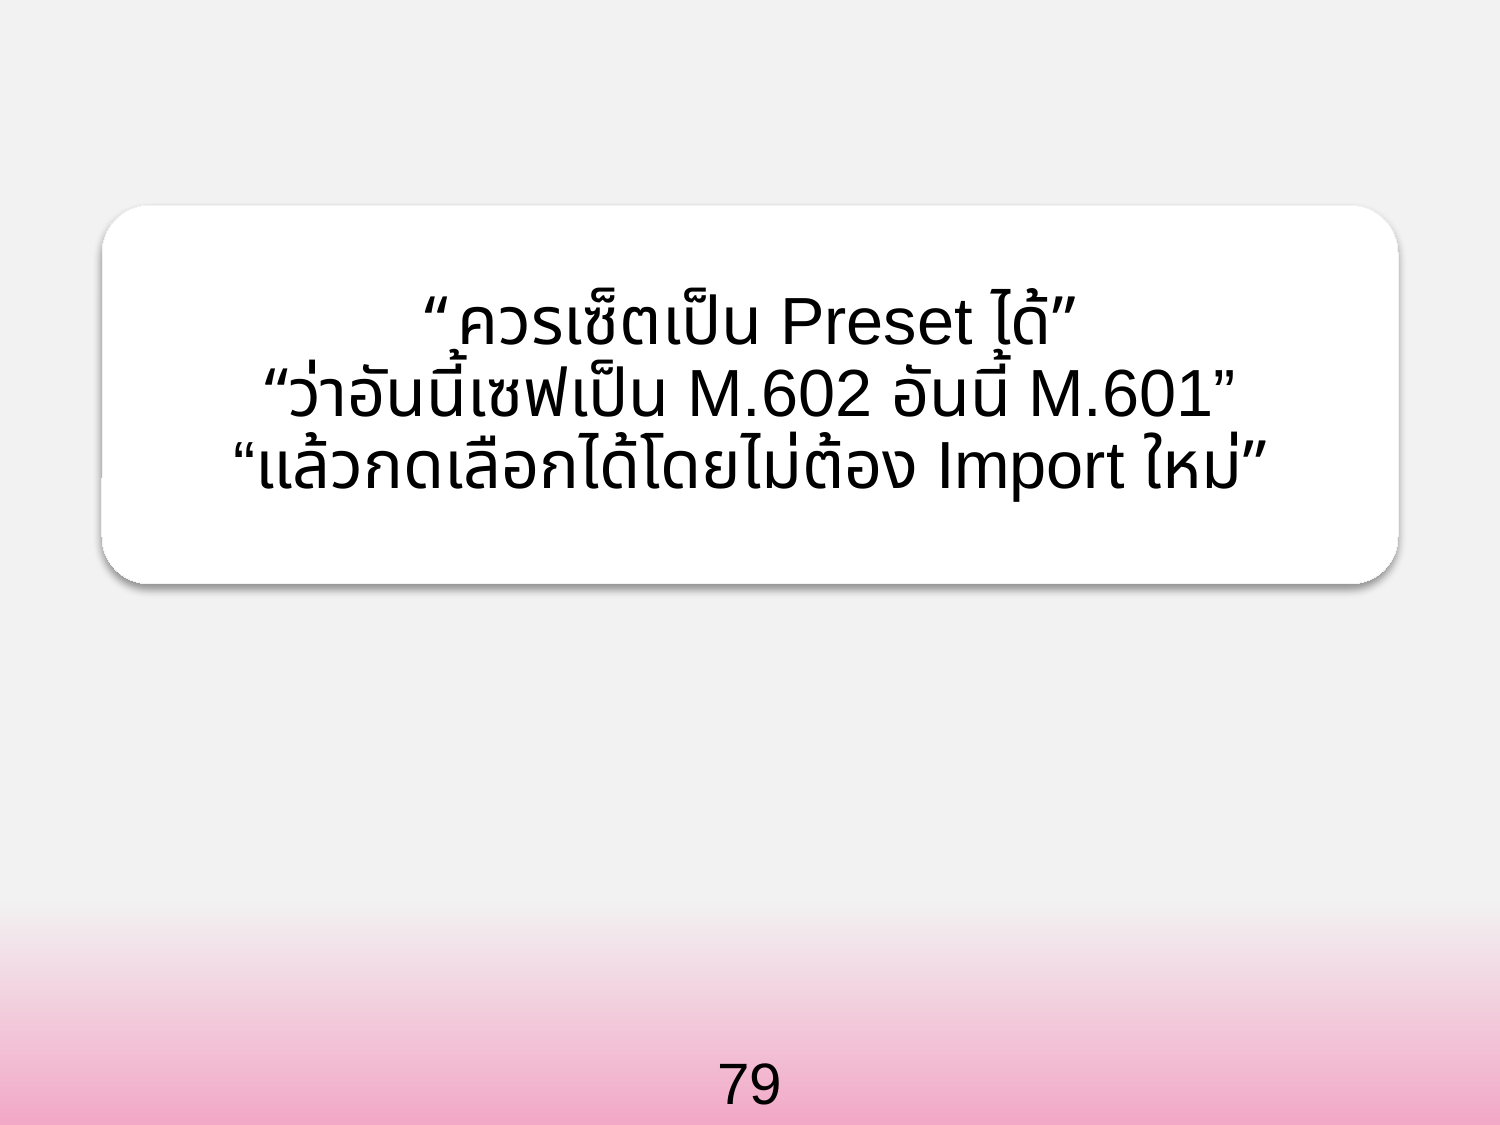

“ควรเซ็ตเป็น Preset ได้”
“ว่าอันนี้เซฟเป็น M.602 อันนี้ M.601”
“แล้วกดเลือกได้โดยไม่ต้อง Import ใหม่”
79